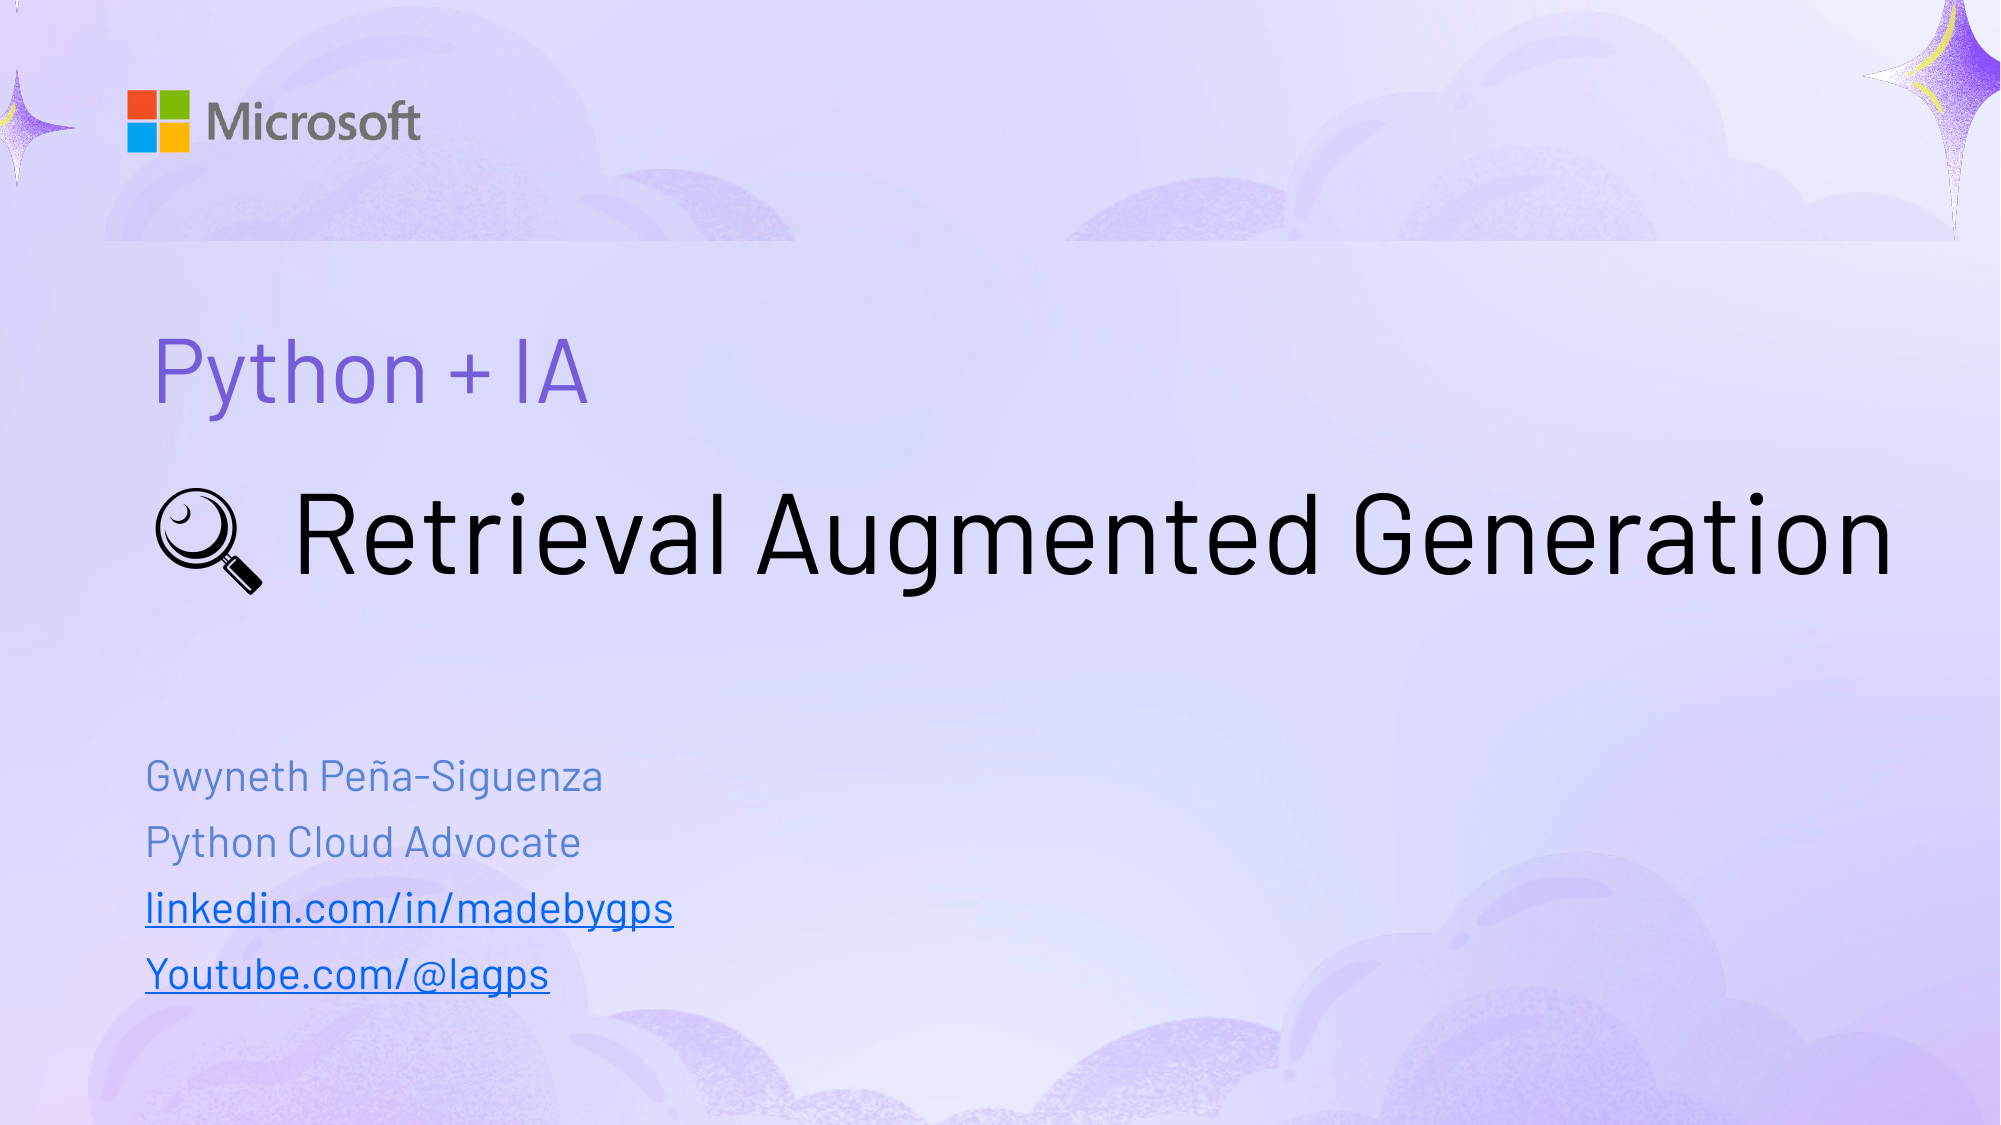

# Python + IA
🔍 Retrieval Augmented Generation
Gwyneth Peña-Siguenza
Python Cloud Advocate
linkedin.com/in/madebygps
Youtube.com/@lagps